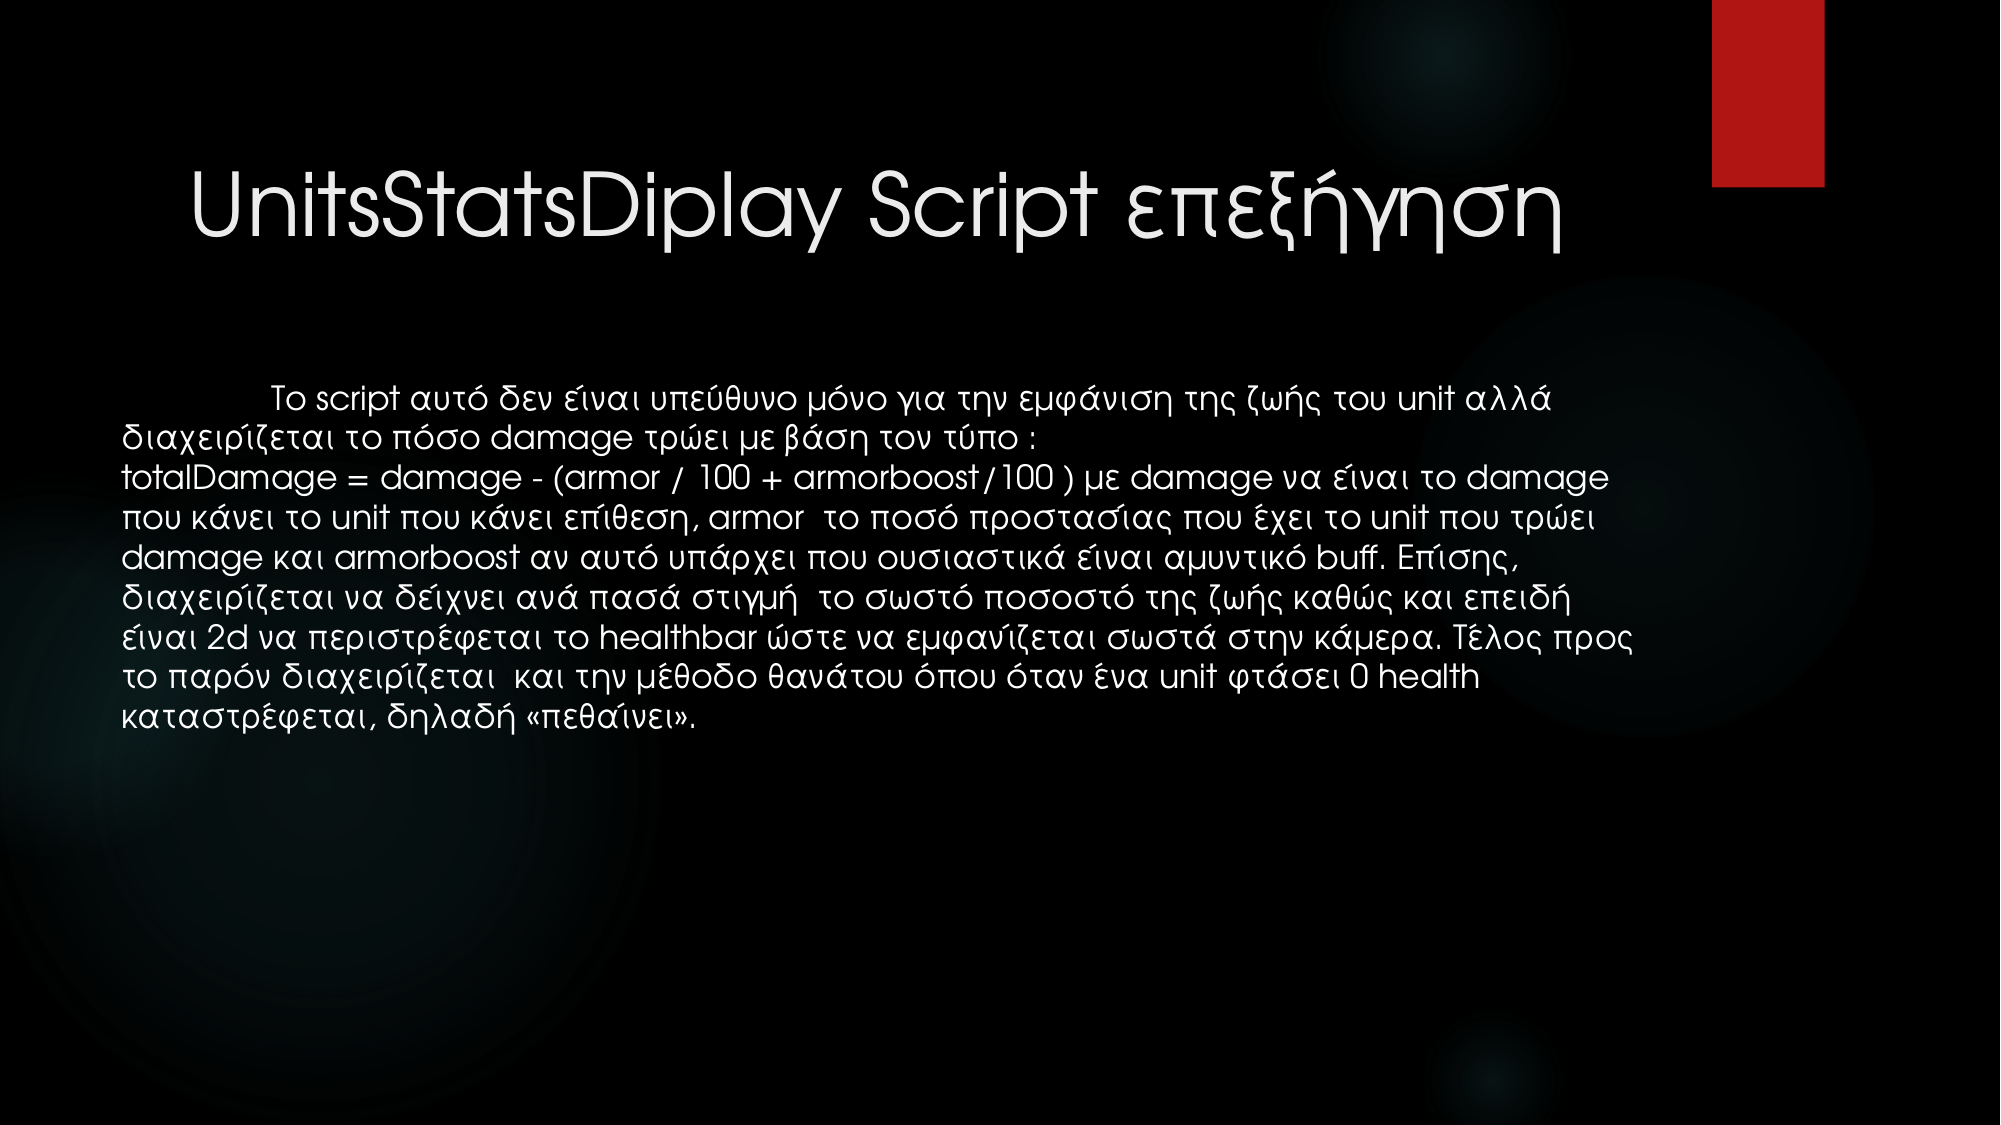

# UnitsStatsDiplay Script επεξήγηση
	Το script αυτό δεν είναι υπεύθυνο μόνο για την εμφάνιση της ζωής του unit αλλά διαχειρίζεται το πόσο damage τρώει με βάση τον τύπο :                                                           totalDamage = damage - (armor / 100 + armorboost/100 ) με damage να είναι το damage που κάνει το unit που κάνει επίθεση, armor  το ποσό προστασίας που έχει το unit που τρώει damage και armorboost αν αυτό υπάρχει που ουσιαστικά είναι αμυντικό buff. Επίσης, διαχειρίζεται να δείχνει ανά πασά στιγμή  το σωστό ποσοστό της ζωής καθώς και επειδή είναι 2d να περιστρέφεται το healthbar ώστε να εμφανίζεται σωστά στην κάμερα. Τέλος προς το παρόν διαχειρίζεται  και την μέθοδο θανάτου όπου όταν ένα unit φτάσει 0 health καταστρέφεται, δηλαδή «πεθαίνει».